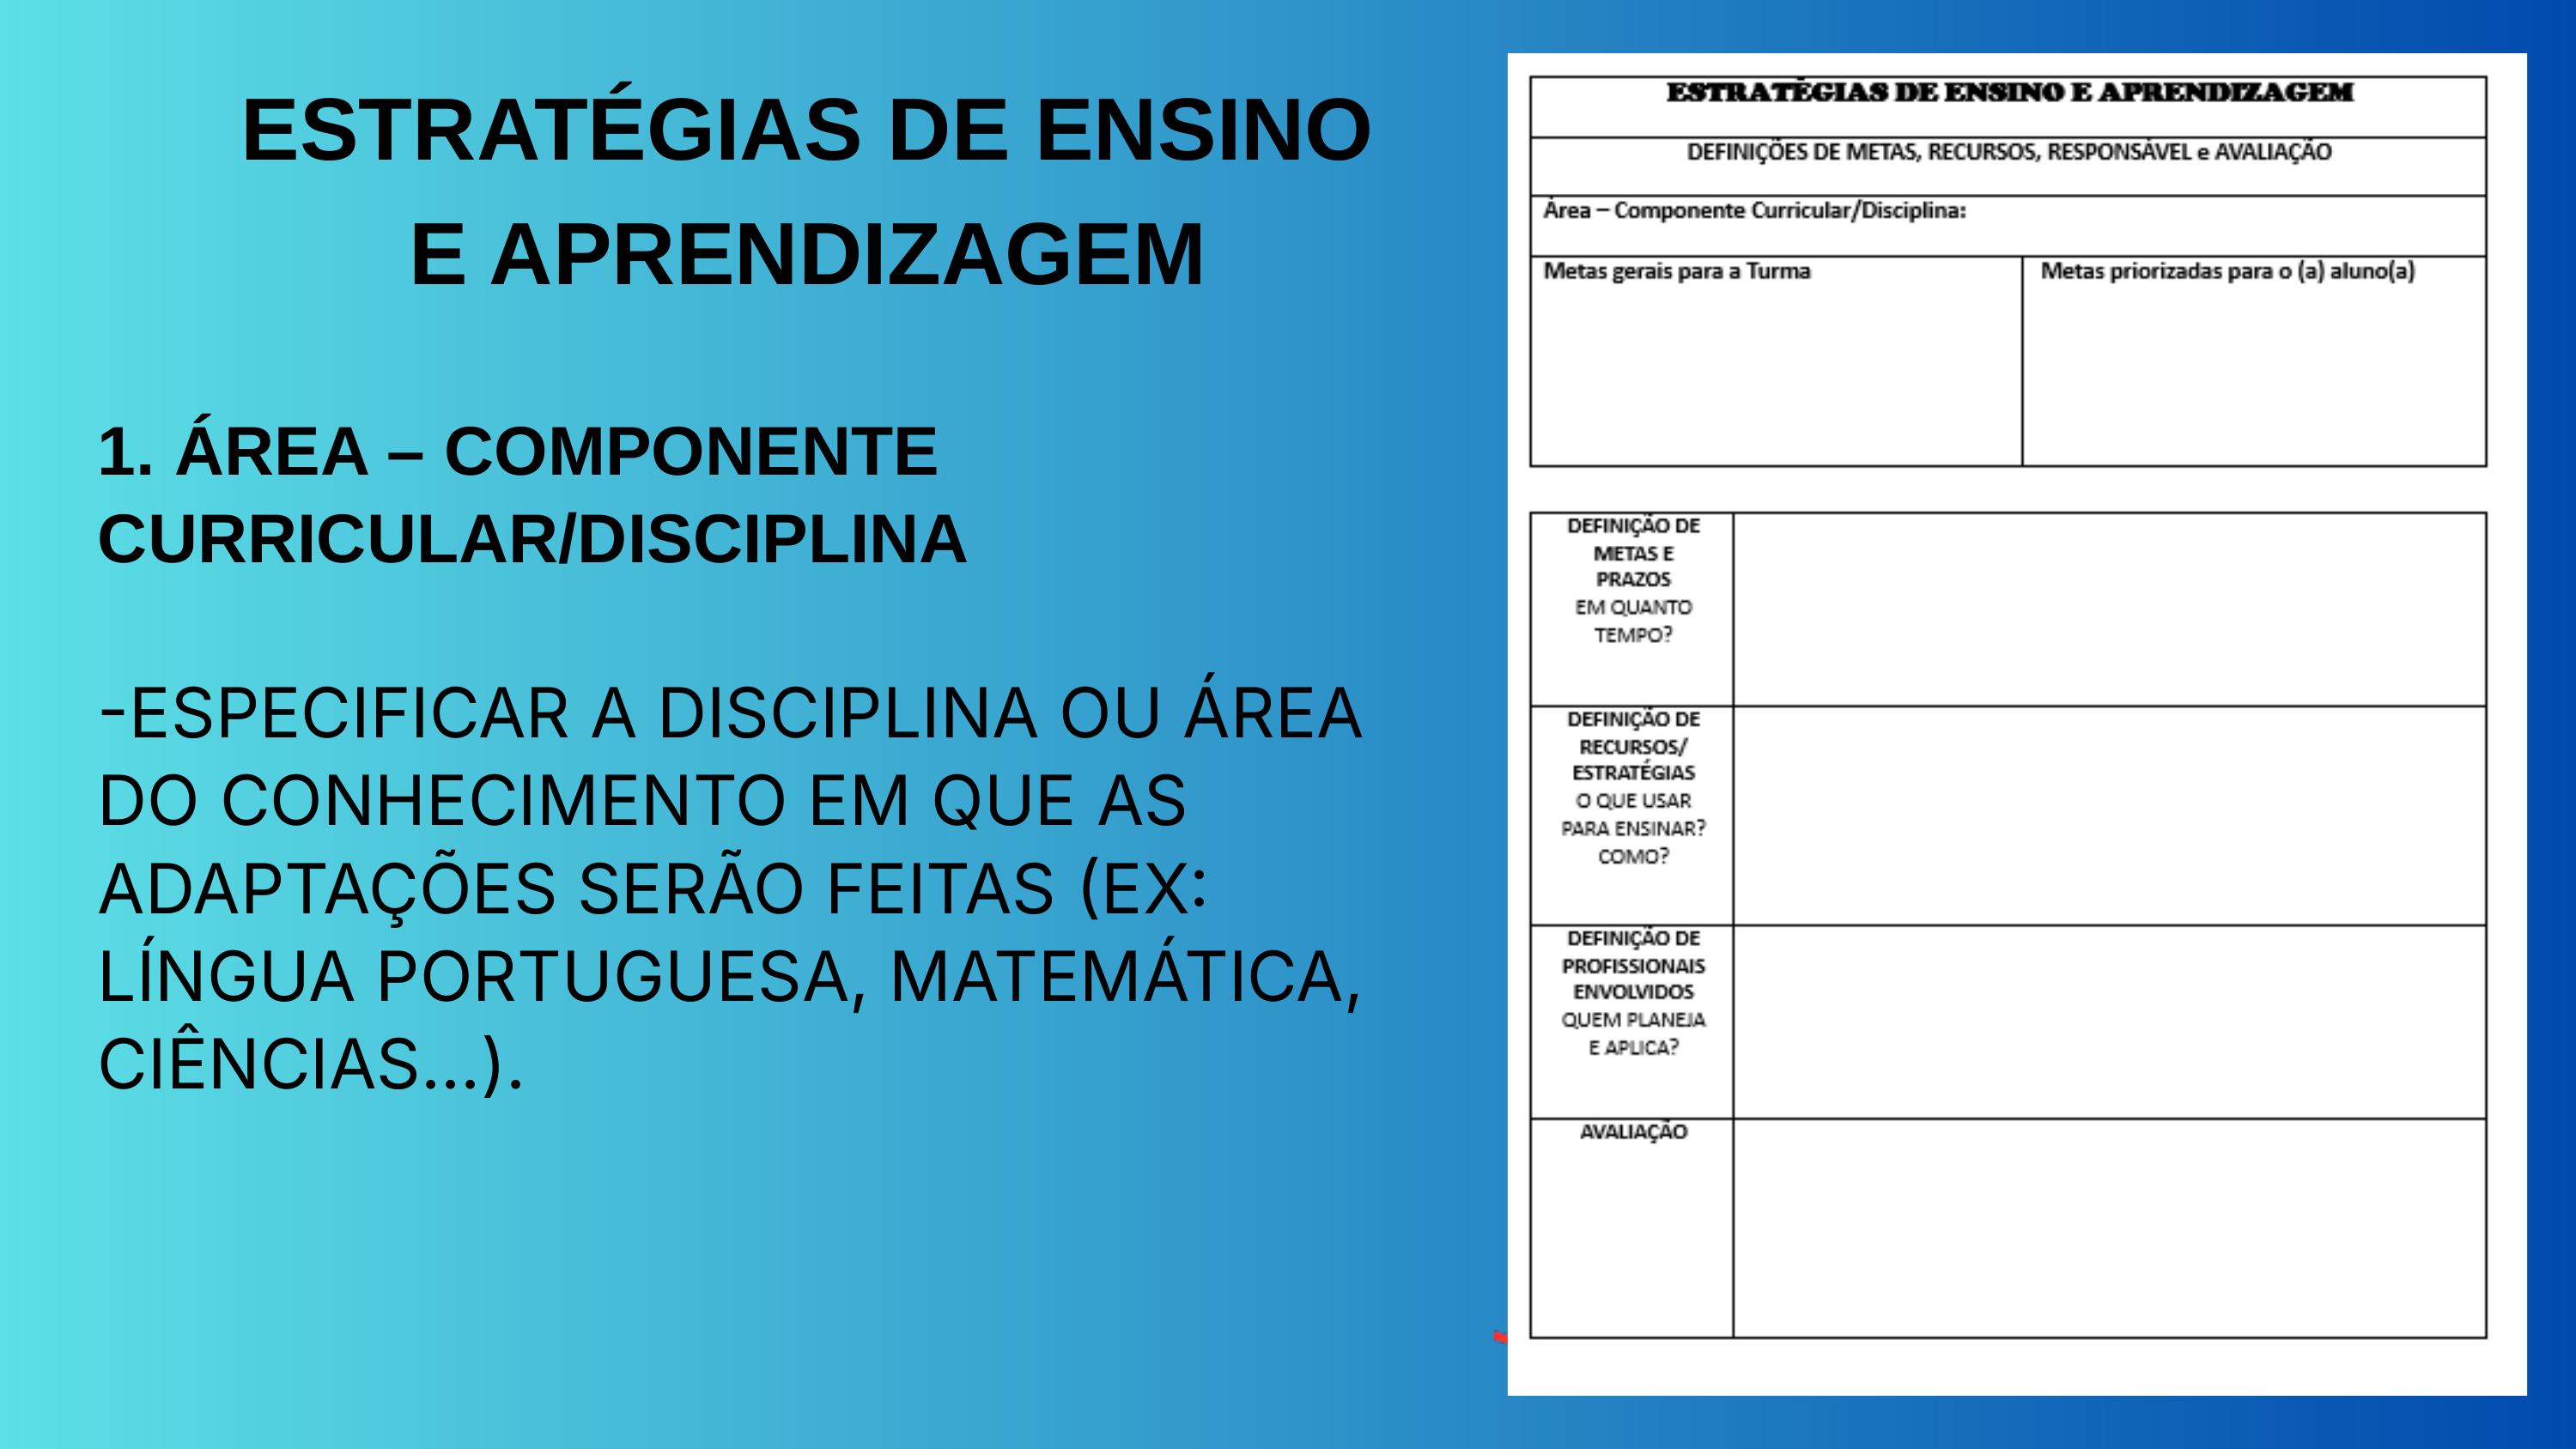

ESTRATÉGIAS DE ENSINO E APRENDIZAGEM

1. ÁREA – COMPONENTE CURRICULAR/DISCIPLINA

-ESPECIFICAR A DISCIPLINA OU ÁREA DO CONHECIMENTO EM QUE AS ADAPTAÇÕES SERÃO FEITAS (EX: LÍNGUA PORTUGUESA, MATEMÁTICA, CIÊNCIAS...).